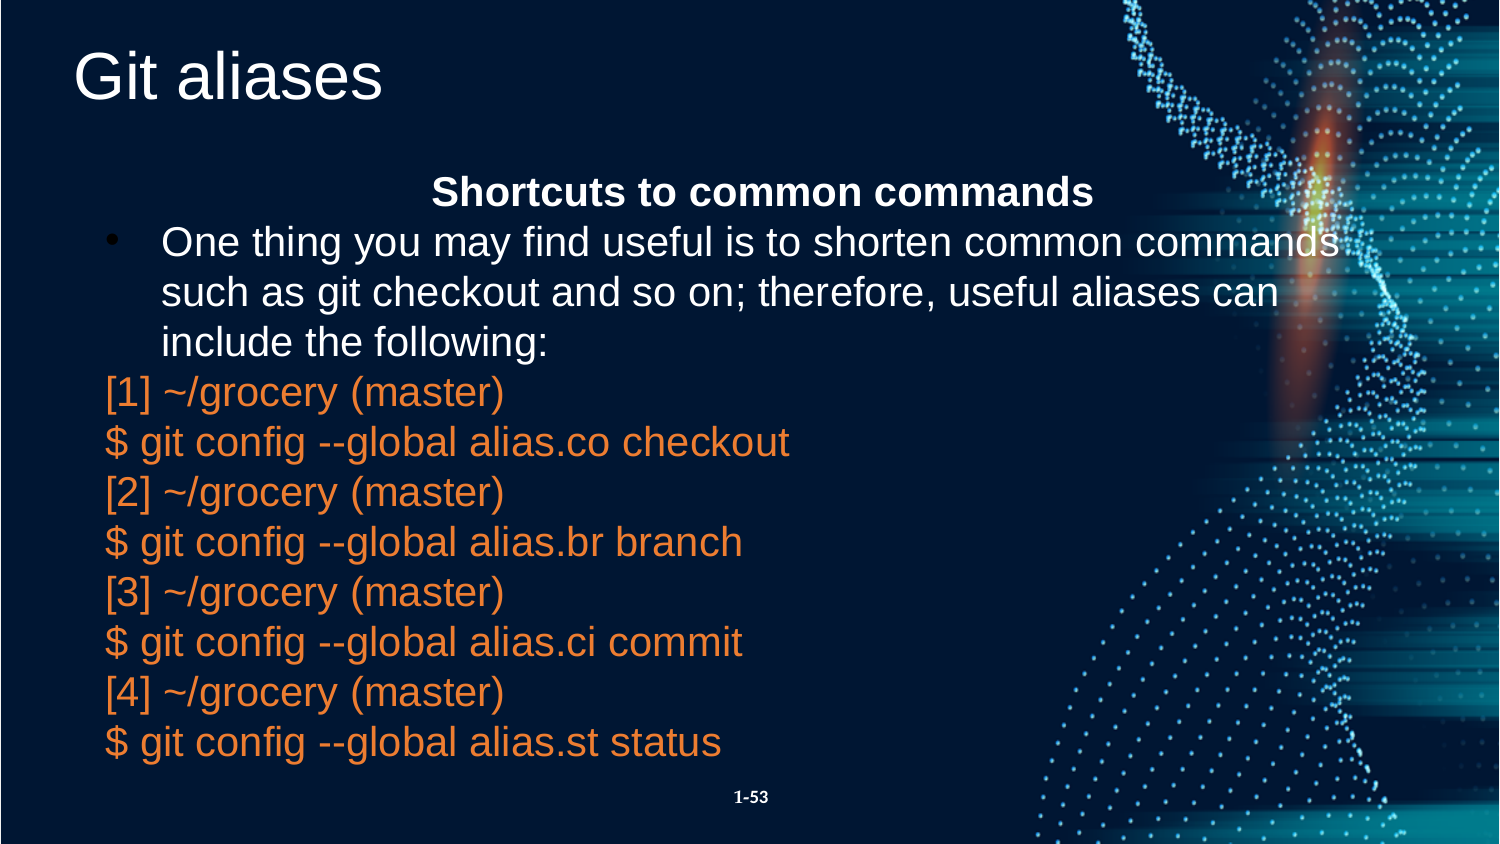

Git aliases
Shortcuts to common commands
One thing you may find useful is to shorten common commands such as git checkout and so on; therefore, useful aliases can include the following:
[1] ~/grocery (master)
$ git config --global alias.co checkout
[2] ~/grocery (master)
$ git config --global alias.br branch
[3] ~/grocery (master)
$ git config --global alias.ci commit
[4] ~/grocery (master)
$ git config --global alias.st status
1-53